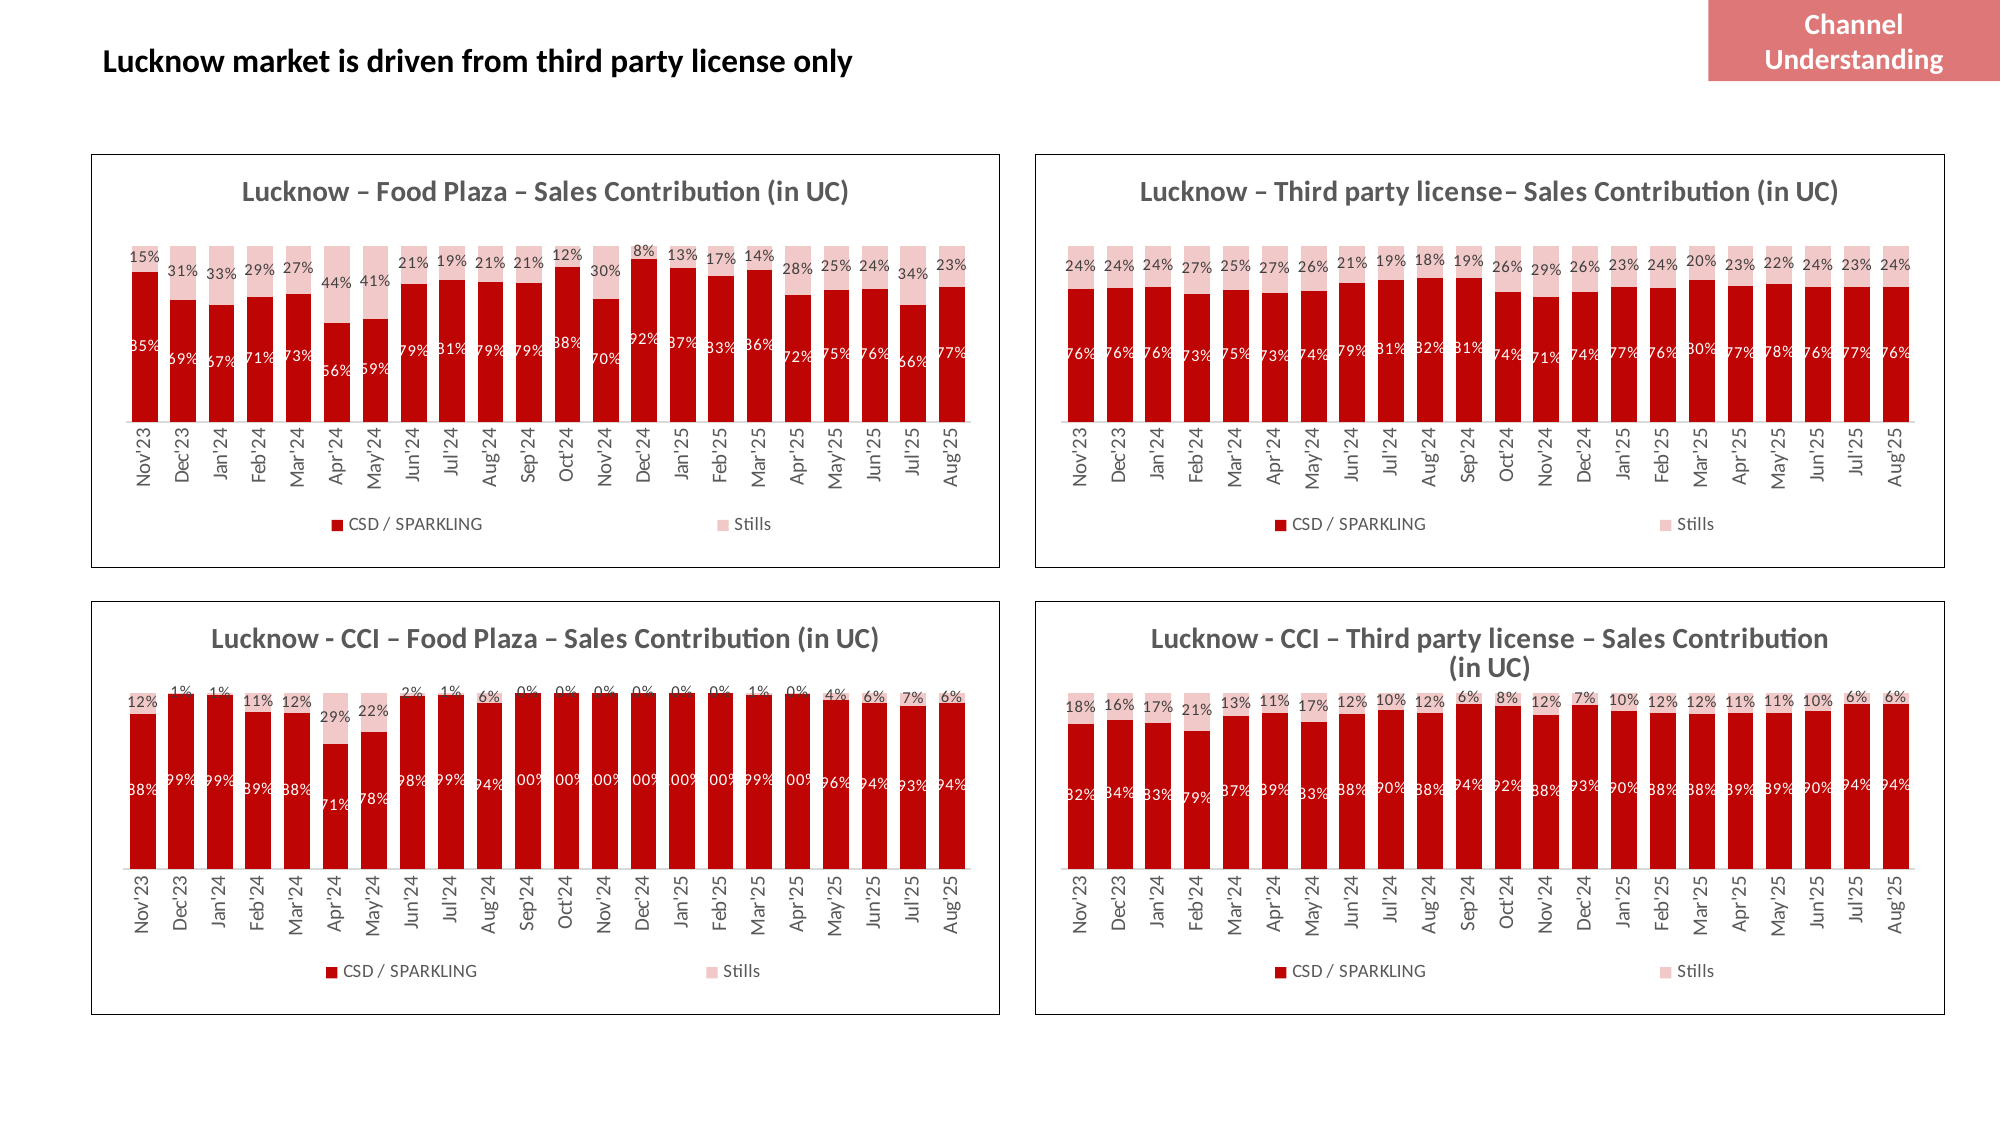

Channel Understanding
# Lucknow market is driven from third party license only

### Chart: Lucknow – Food Plaza – Sales Contribution (in UC)

| Category | CSD / SPARKLING | Stills |
|---|---|---|
|  Nov'23 | 0.8495287875188089 | 0.1504712124811911 |
|  Dec'23 | 0.6925186055620838 | 0.30748139443791617 |
|  Jan'24 | 0.6654430618910092 | 0.33455693810899084 |
|  Feb'24 | 0.7083832757526617 | 0.2916167242473383 |
|  Mar'24 | 0.7262033629212673 | 0.27379663707873275 |
|  Apr'24 | 0.5631265080830702 | 0.43687349191692976 |
|  May'24 | 0.5853733958666186 | 0.41462660413338137 |
|  Jun'24 | 0.7851698225011448 | 0.21483017749885525 |
|  Jul'24 | 0.805487248054405 | 0.194512751945595 |
|  Aug'24 | 0.7913274046989169 | 0.20867259530108298 |
|  Sep'24 | 0.7910891308686877 | 0.20891086913131224 |
| Oct'24 | 0.8814347101639919 | 0.11856528983600806 |
| Nov'24 | 0.6987459377554479 | 0.3012540622445521 |
| Dec'24 | 0.9244775981096233 | 0.07552240189037668 |
| Jan'25 | 0.8736378705943096 | 0.12636212940569036 |
| Feb'25 | 0.8252724177561938 | 0.17472758224380633 |
| Mar'25 | 0.8616090037515632 | 0.13839099624843684 |
| Apr'25 | 0.7179286627683216 | 0.2820713372316783 |
| May'25 | 0.7497936564084424 | 0.25020634359155763 |
| Jun'25 | 0.7550653747494573 | 0.2449346252505426 |
| Jul'25 | 0.6613298099716317 | 0.3386701900283683 |
| Aug'25 | 0.766473220977793 | 0.23352677902220695 |

### Chart: Lucknow – Third party license– Sales Contribution (in UC)

| Category | CSD / SPARKLING | Stills |
|---|---|---|
|  Nov'23 | 0.7557176335982947 | 0.2442823664017053 |
|  Dec'23 | 0.7577634895153172 | 0.24223651048468267 |
|  Jan'24 | 0.76443293683347 | 0.23556706316652995 |
|  Feb'24 | 0.7256926461355533 | 0.2743073538644467 |
|  Mar'24 | 0.7497220891664482 | 0.2502779108335517 |
|  Apr'24 | 0.7297162785591028 | 0.2702837214408973 |
|  May'24 | 0.7441706643692115 | 0.2558293356307885 |
|  Jun'24 | 0.7901241005774309 | 0.20987589942256918 |
|  Jul'24 | 0.8058402112938375 | 0.19415978870616252 |
|  Aug'24 | 0.8165243327685313 | 0.18347566723146877 |
|  Sep'24 | 0.8149022513548095 | 0.1850977486451904 |
| Oct'24 | 0.7370108068918872 | 0.2629891931081127 |
| Nov'24 | 0.709402580869385 | 0.29059741913061493 |
| Dec'24 | 0.7380079006772008 | 0.2619920993227991 |
| Jan'25 | 0.7668701517142116 | 0.23312984828578845 |
| Feb'25 | 0.7599576793157656 | 0.24004232068423448 |
| Mar'25 | 0.8048293059578875 | 0.19517069404211257 |
| Apr'25 | 0.7692400676223142 | 0.2307599323776858 |
| May'25 | 0.7815098222754878 | 0.21849017772451226 |
| Jun'25 | 0.7630038566626541 | 0.23699614333734587 |
| Jul'25 | 0.7662633836630439 | 0.2337366163369561 |
| Aug'25 | 0.7628892735122581 | 0.2371107264877419 |

### Chart: Lucknow - CCI – Food Plaza – Sales Contribution (in UC)

| Category | CSD / SPARKLING | Stills |
|---|---|---|
|  Nov'23 | 0.8821873743466024 | 0.11781262565339767 |
|  Dec'23 | 0.9930675909878683 | 0.006932409012131717 |
|  Jan'24 | 0.9856080594866875 | 0.014391940513312548 |
|  Feb'24 | 0.8931433659839715 | 0.10685663401602849 |
|  Mar'24 | 0.8849426435633332 | 0.11505735643666679 |
|  Apr'24 | 0.7087690845031038 | 0.29123091549689617 |
|  May'24 | 0.7808013277176721 | 0.21919867228232787 |
|  Jun'24 | 0.9804664545804542 | 0.0195335454195457 |
|  Jul'24 | 0.9909696116933029 | 0.009030388306697189 |
|  Aug'24 | 0.9411899238736237 | 0.05881007612637631 |
|  Sep'24 | 1.0 | 0.0 |
| Oct'24 | 1.0 | 0.0 |
| Nov'24 | 1.0 | 0.0 |
| Dec'24 | 1.0 | 0.0 |
| Jan'25 | 1.0 | 0.0 |
| Feb'25 | 1.0 | 0.0 |
| Mar'25 | 0.9906467434698301 | 0.009353256530169956 |
| Apr'25 | 0.996338549294689 | 0.003661450705311031 |
| May'25 | 0.9592288426815773 | 0.04077115731842274 |
| Jun'25 | 0.9435447001288428 | 0.05645529987115724 |
| Jul'25 | 0.928107551103549 | 0.07189244889645088 |
| Aug'25 | 0.940853745589525 | 0.059146254410475 |

### Chart: Lucknow - CCI – Third party license – Sales Contribution (in UC)

| Category | CSD / SPARKLING | Stills |
|---|---|---|
|  Nov'23 | 0.8229909706860074 | 0.1770090293139927 |
|  Dec'23 | 0.8442533193840004 | 0.15574668061599956 |
|  Jan'24 | 0.827640502945627 | 0.17235949705437315 |
|  Feb'24 | 0.7850326396391993 | 0.21496736036080058 |
|  Mar'24 | 0.8711820440374123 | 0.1288179559625877 |
|  Apr'24 | 0.8863743145317553 | 0.11362568546824471 |
|  May'24 | 0.8328467594589858 | 0.1671532405410141 |
|  Jun'24 | 0.8792600954182711 | 0.12073990458172894 |
|  Jul'24 | 0.9039588706506522 | 0.09604112934934776 |
|  Aug'24 | 0.884632687680313 | 0.11536731231968698 |
|  Sep'24 | 0.9364540547880105 | 0.06354594521198954 |
| Oct'24 | 0.9246998452163485 | 0.0753001547836515 |
| Nov'24 | 0.8755972634725724 | 0.12440273652742767 |
| Dec'24 | 0.9306230388071736 | 0.06937696119282644 |
| Jan'25 | 0.8994567780669289 | 0.10054322193307107 |
| Feb'25 | 0.8839386559698609 | 0.1160613440301392 |
| Mar'25 | 0.8791688123346632 | 0.12083118766533672 |
| Apr'25 | 0.8858373369658311 | 0.11416266303416887 |
| May'25 | 0.8880052617280773 | 0.11199473827192269 |
| Jun'25 | 0.8976818394677949 | 0.10231816053220504 |
| Jul'25 | 0.9360677681657443 | 0.06393223183425567 |
| Aug'25 | 0.9368710630700805 | 0.06312893692991947 |